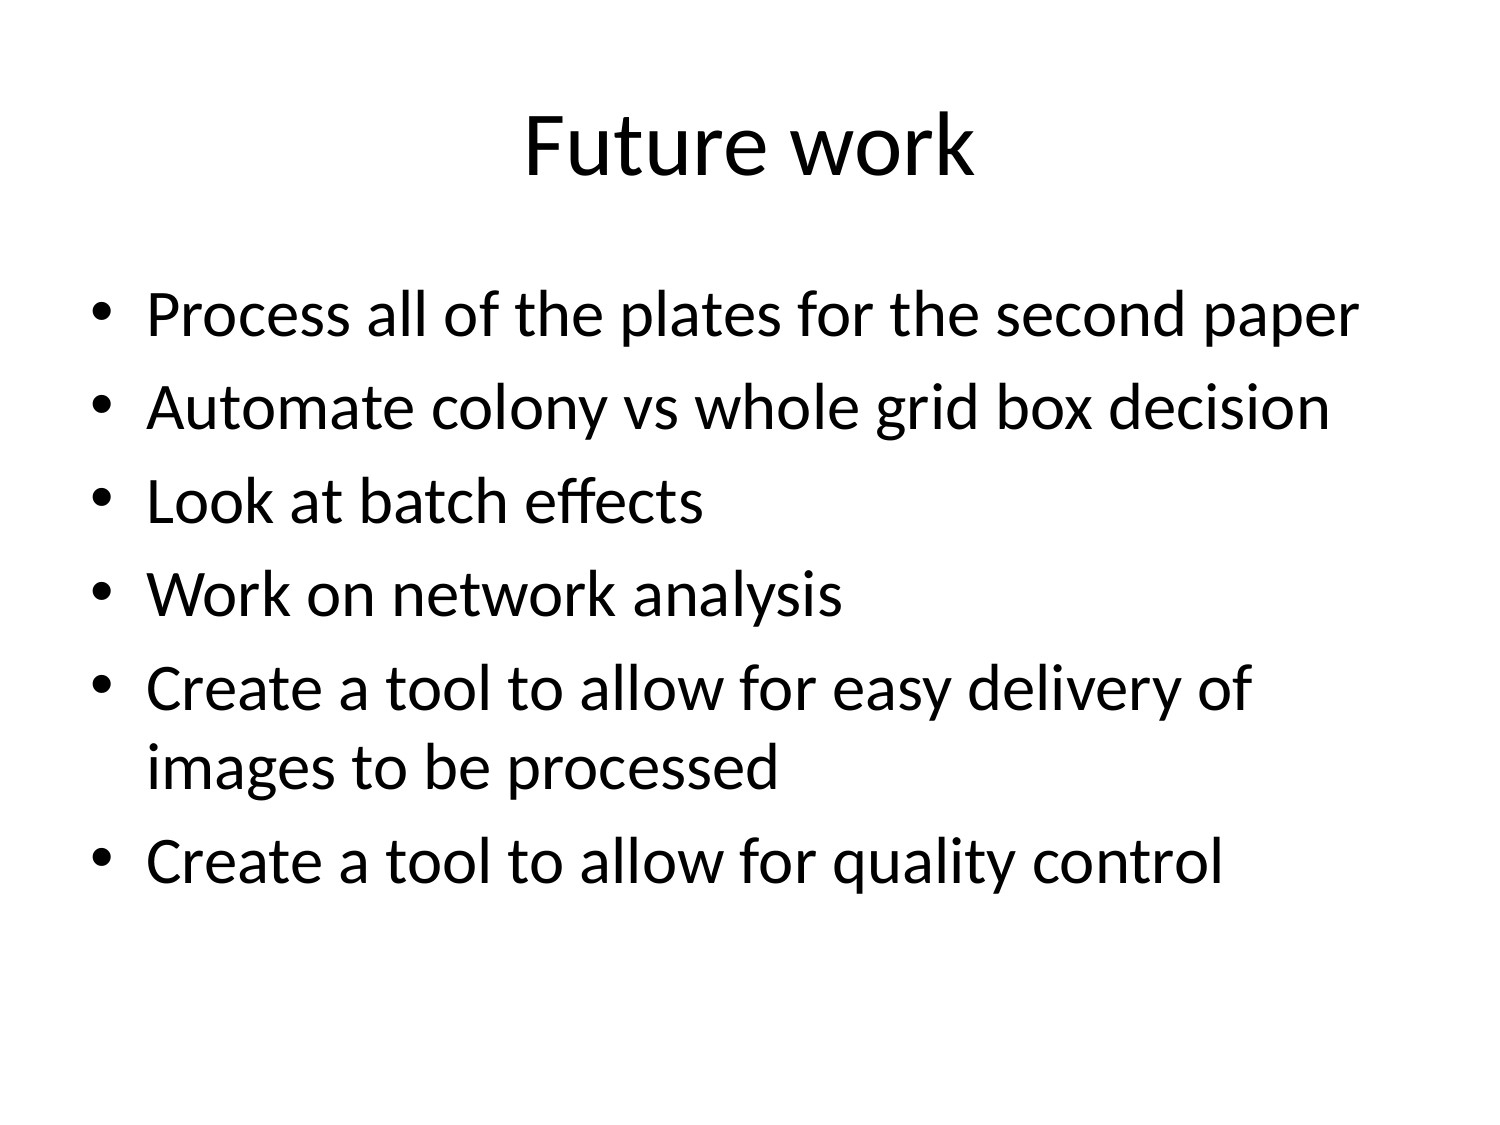

# Future work
Process all of the plates for the second paper
Automate colony vs whole grid box decision
Look at batch effects
Work on network analysis
Create a tool to allow for easy delivery of images to be processed
Create a tool to allow for quality control